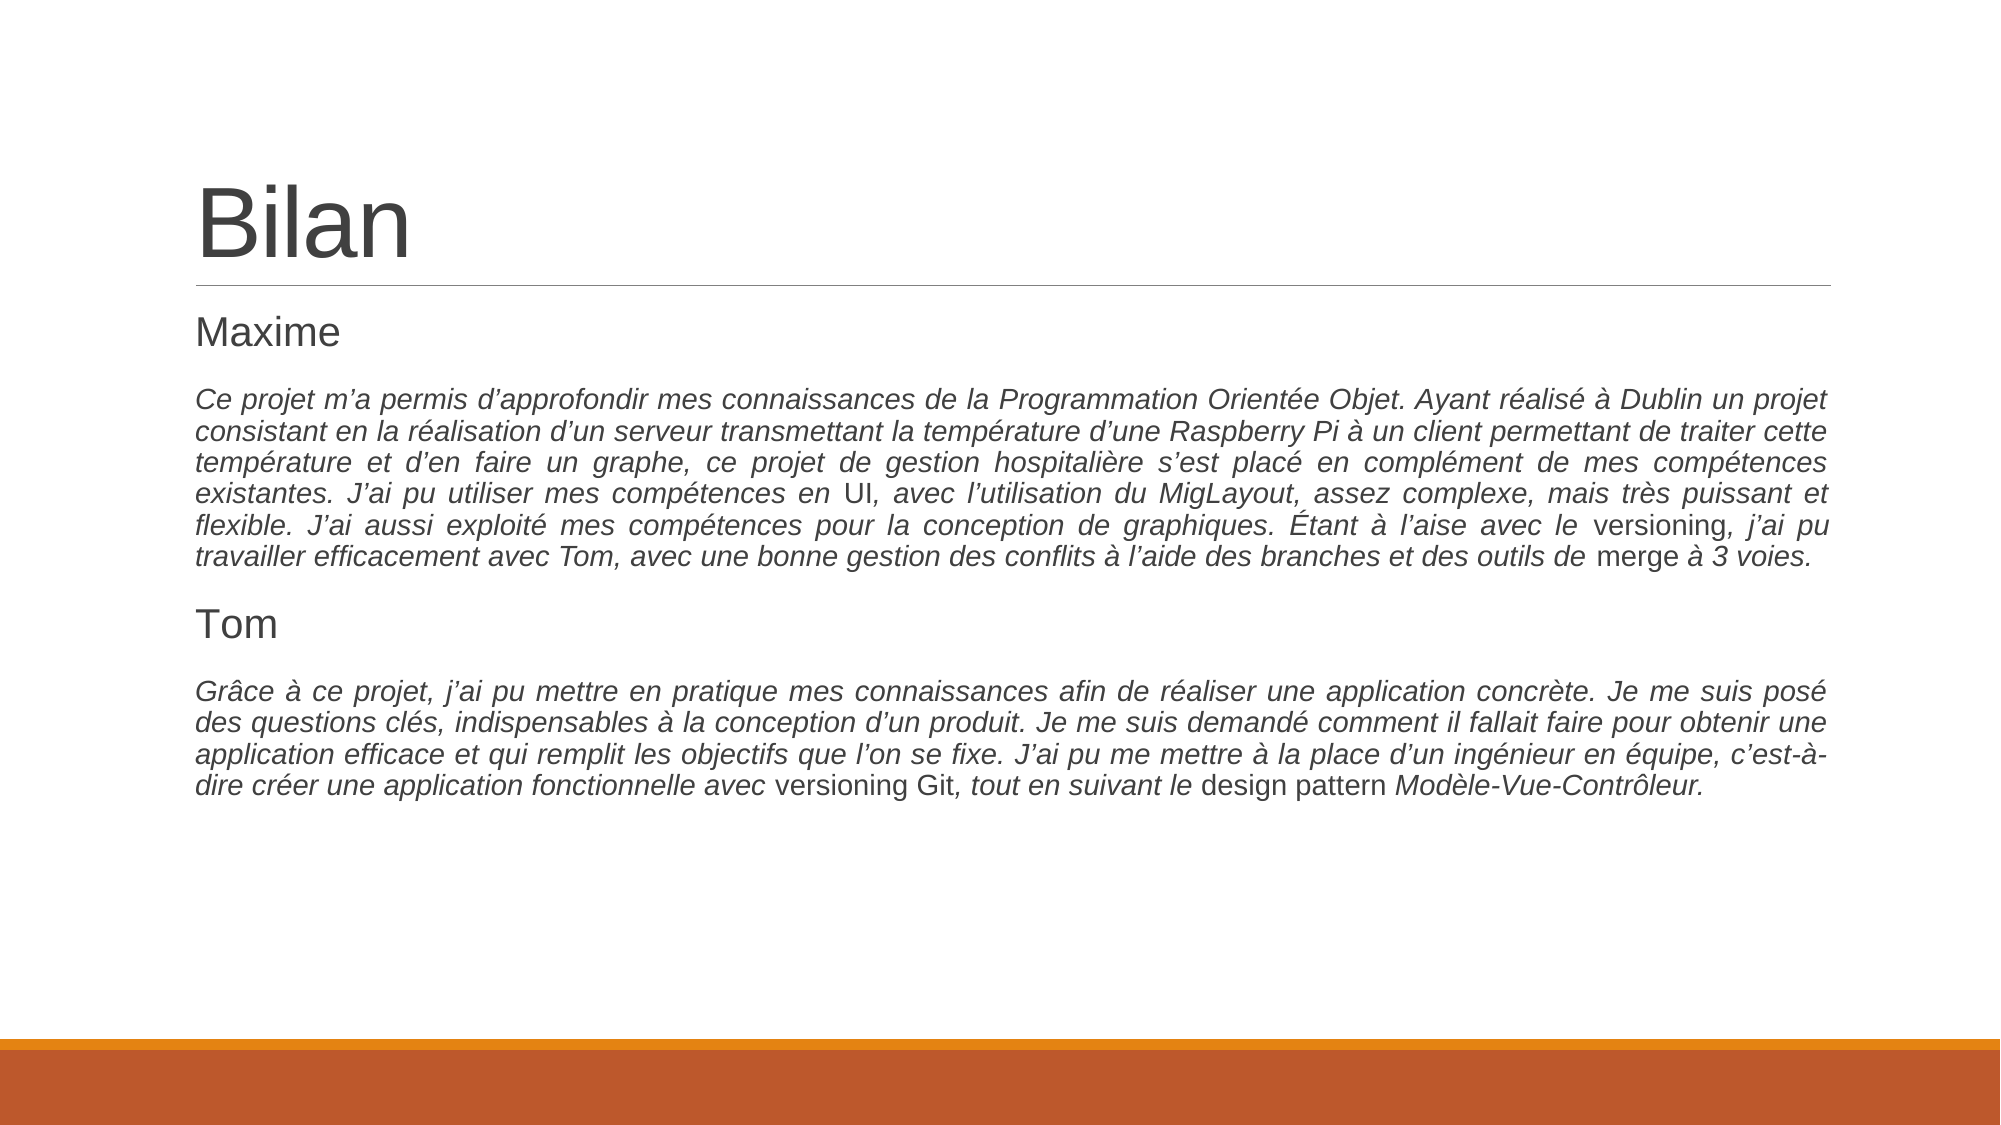

# Bilan
Maxime
Ce projet m’a permis d’approfondir mes connaissances de la Programmation Orientée Objet. Ayant réalisé à Dublin un projet consistant en la réalisation d’un serveur transmettant la température d’une Raspberry Pi à un client permettant de traiter cette température et d’en faire un graphe, ce projet de gestion hospitalière s’est placé en complément de mes compétences existantes. J’ai pu utiliser mes compétences en UI, avec l’utilisation du MigLayout, assez complexe, mais très puissant et flexible. J’ai aussi exploité mes compétences pour la conception de graphiques. Étant à l’aise avec le versioning, j’ai pu travailler efficacement avec Tom, avec une bonne gestion des conflits à l’aide des branches et des outils de merge à 3 voies.
Tom
Grâce à ce projet, j’ai pu mettre en pratique mes connaissances afin de réaliser une application concrète. Je me suis posé des questions clés, indispensables à la conception d’un produit. Je me suis demandé comment il fallait faire pour obtenir une application efficace et qui remplit les objectifs que l’on se fixe. J’ai pu me mettre à la place d’un ingénieur en équipe, c’est-à-dire créer une application fonctionnelle avec versioning Git, tout en suivant le design pattern Modèle-Vue-Contrôleur.